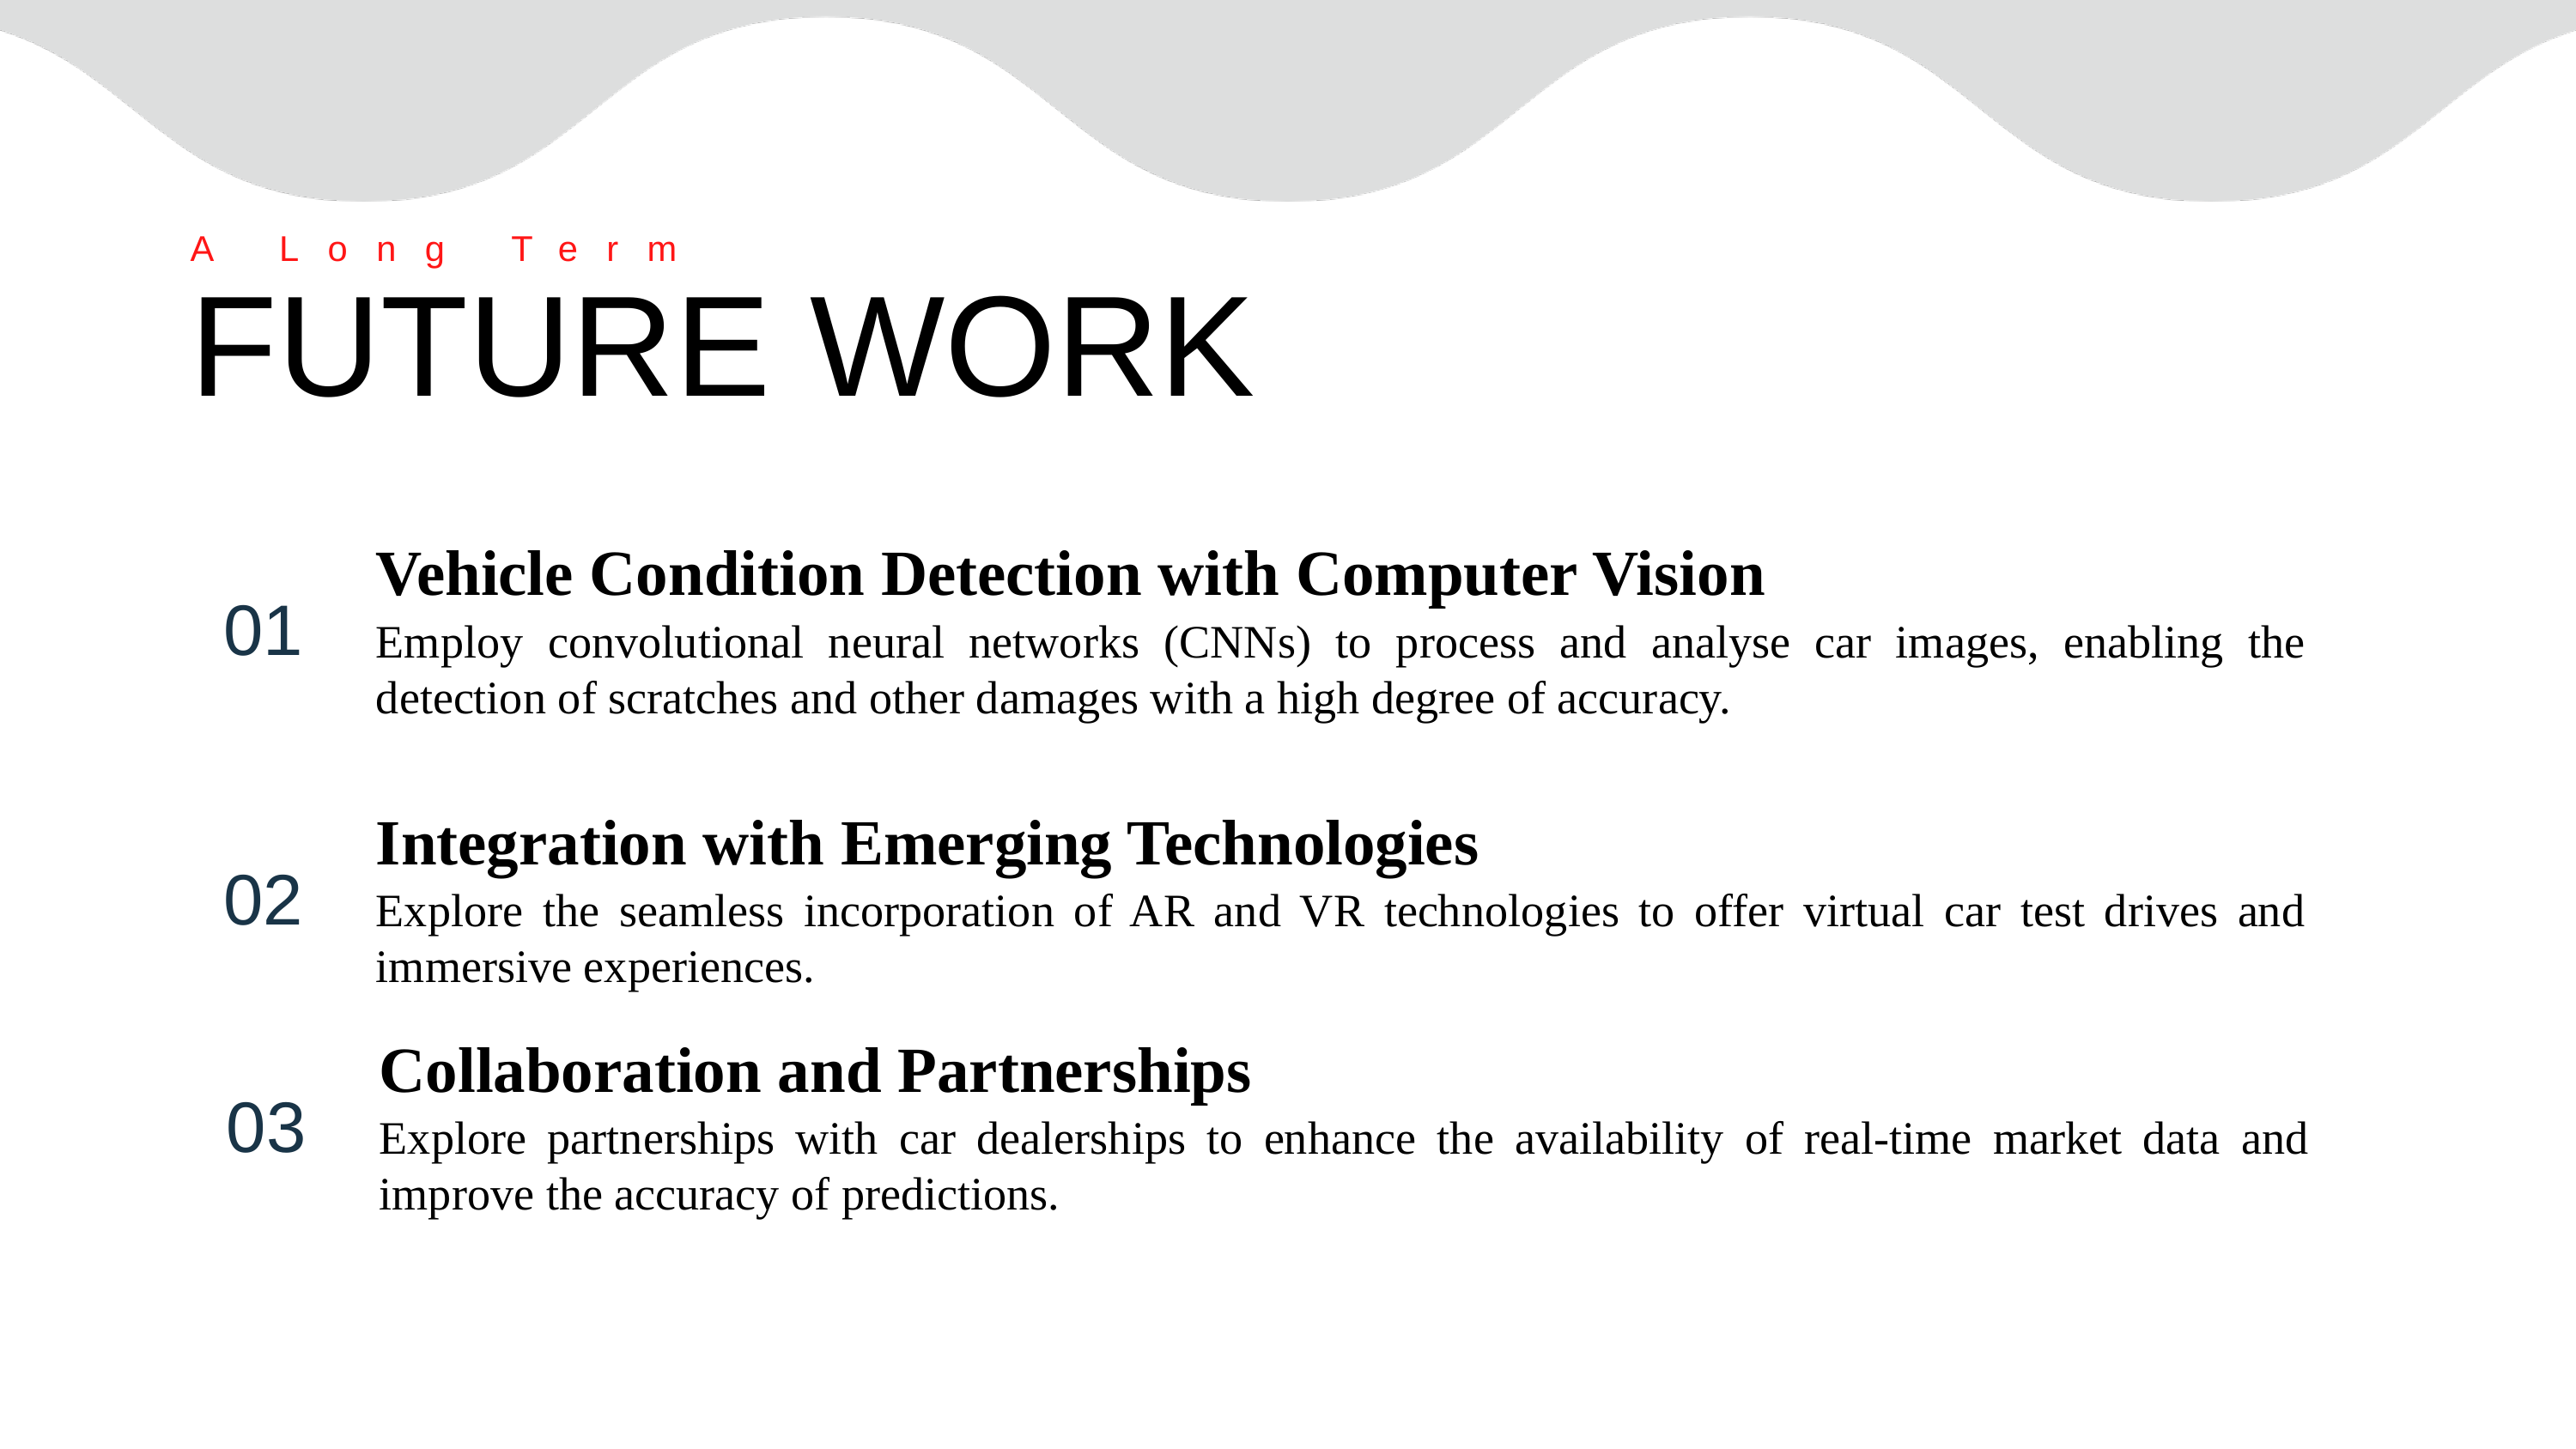

A Long Term
FUTURE WORK
Vehicle Condition Detection with Computer Vision
01
Employ convolutional neural networks (CNNs) to process and analyse car images, enabling the detection of scratches and other damages with a high degree of accuracy.

Integration with Emerging Technologies
02
Explore the seamless incorporation of AR and VR technologies to offer virtual car test drives and immersive experiences.
Collaboration and Partnerships
03
Explore partnerships with car dealerships to enhance the availability of real-time market data and improve the accuracy of predictions.